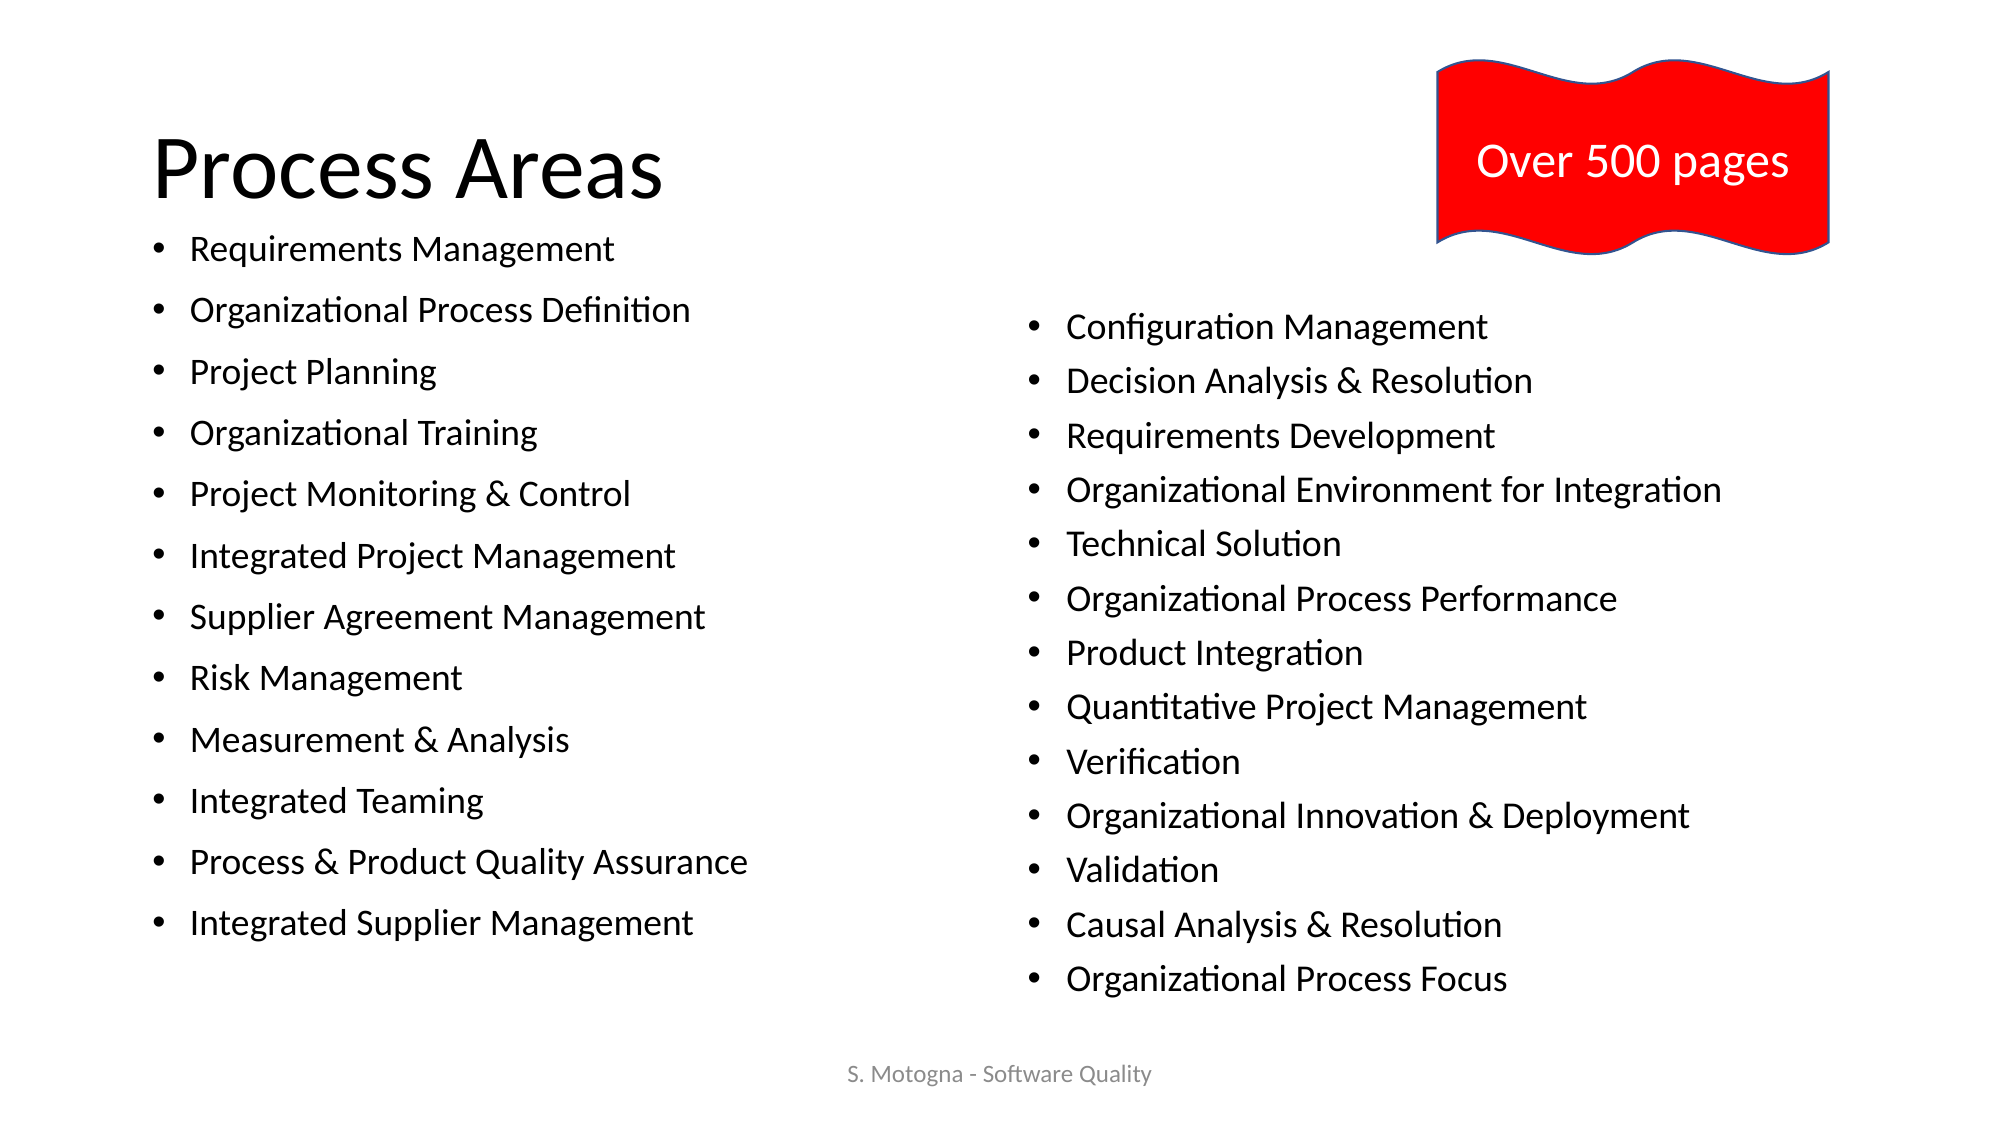

# Process Areas
Over 500 pages
Requirements Management
Organizational Process Definition
Project Planning
Organizational Training
Project Monitoring & Control
Integrated Project Management
Supplier Agreement Management
Risk Management
Measurement & Analysis
Integrated Teaming
Process & Product Quality Assurance
Integrated Supplier Management
Configuration Management
Decision Analysis & Resolution
Requirements Development
Organizational Environment for Integration
Technical Solution
Organizational Process Performance
Product Integration
Quantitative Project Management
Verification
Organizational Innovation & Deployment
Validation
Causal Analysis & Resolution
Organizational Process Focus

S. Motogna - Software Quality